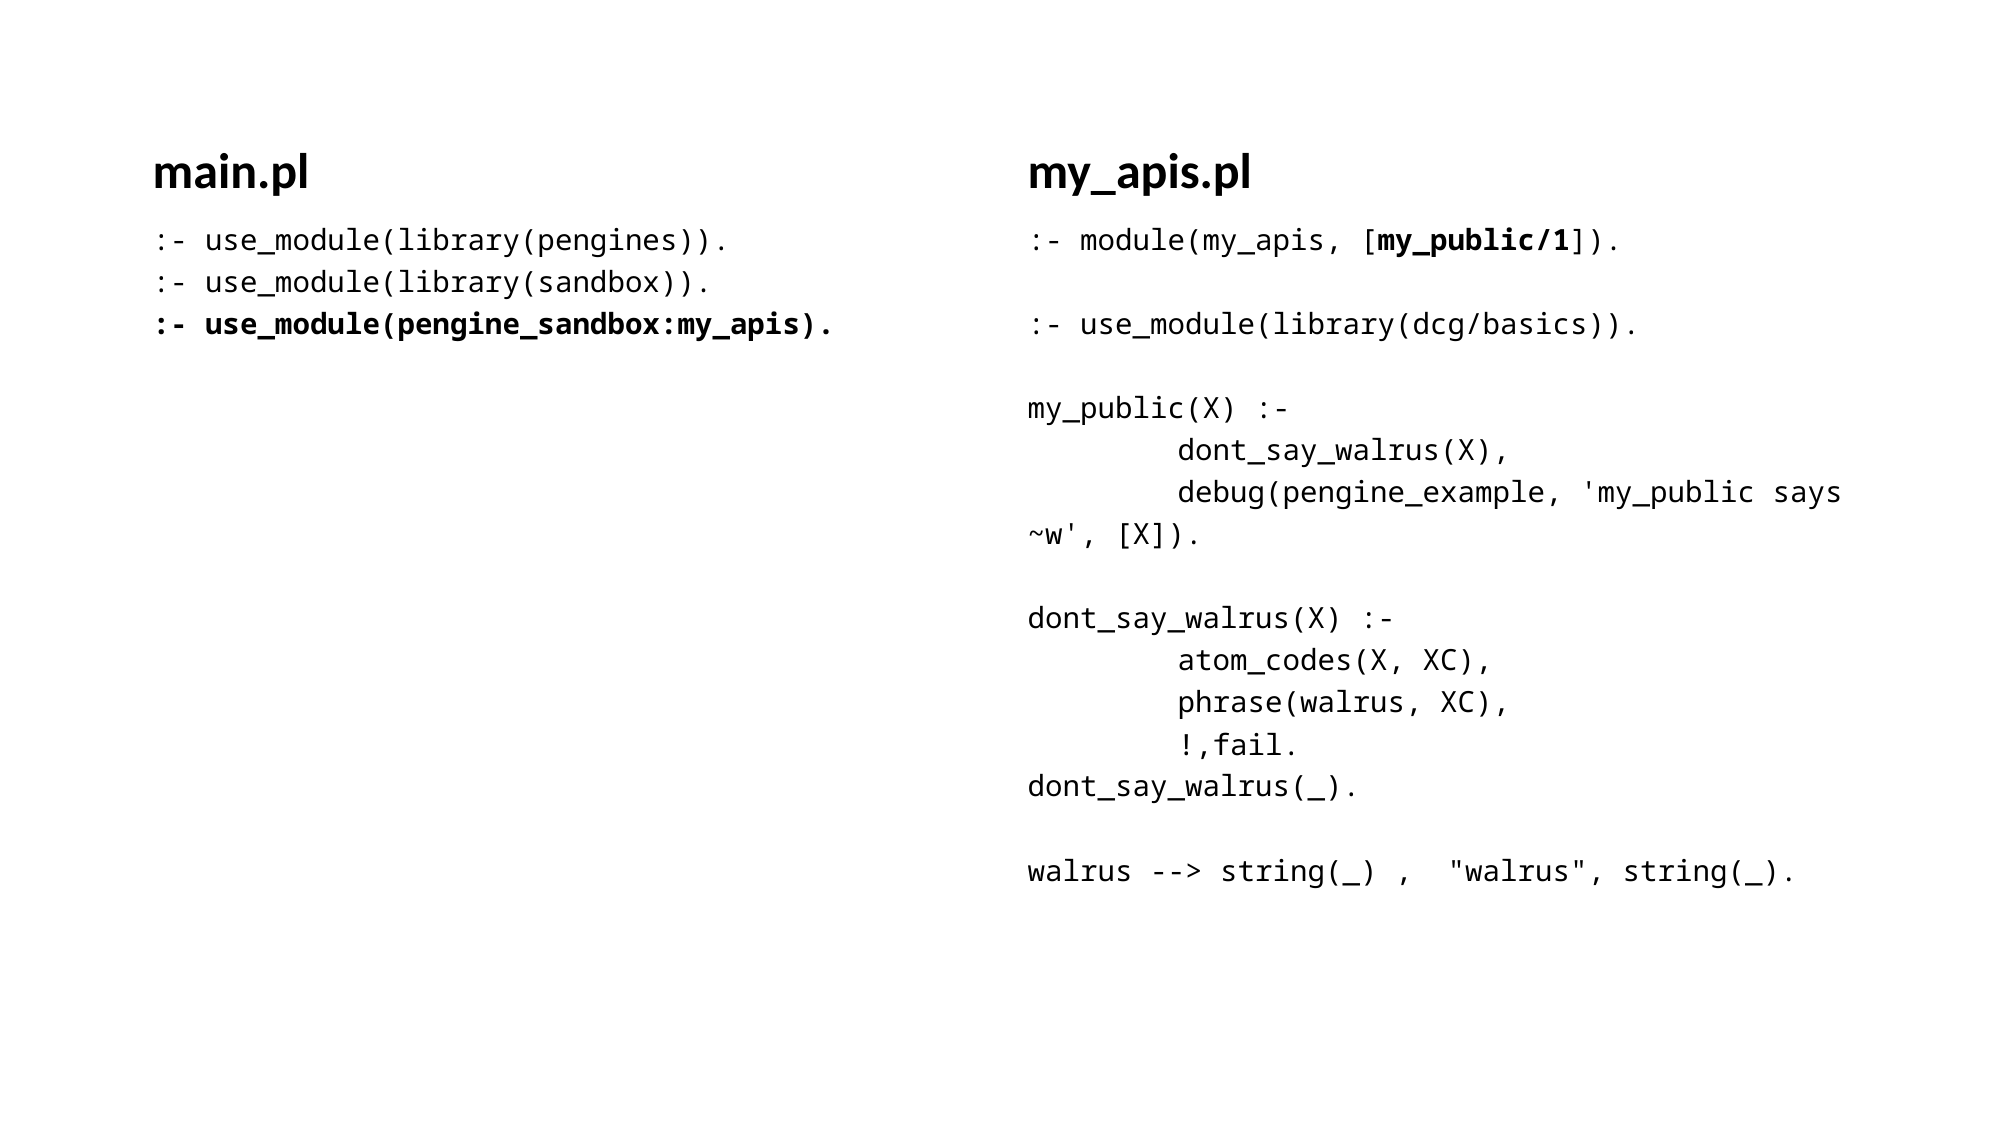

main.pl
my_apis.pl
:- use_module(library(pengines)).
:- use_module(library(sandbox)).
:- use_module(pengine_sandbox:my_apis).
:- module(my_apis, [my_public/1]).

:- use_module(library(dcg/basics)).

my_public(X) :-
	dont_say_walrus(X),
	debug(pengine_example, 'my_public says ~w', [X]).

dont_say_walrus(X) :-
	atom_codes(X, XC),
	phrase(walrus, XC),
	!,fail.
dont_say_walrus(_).

walrus --> string(_) ,  "walrus", string(_).